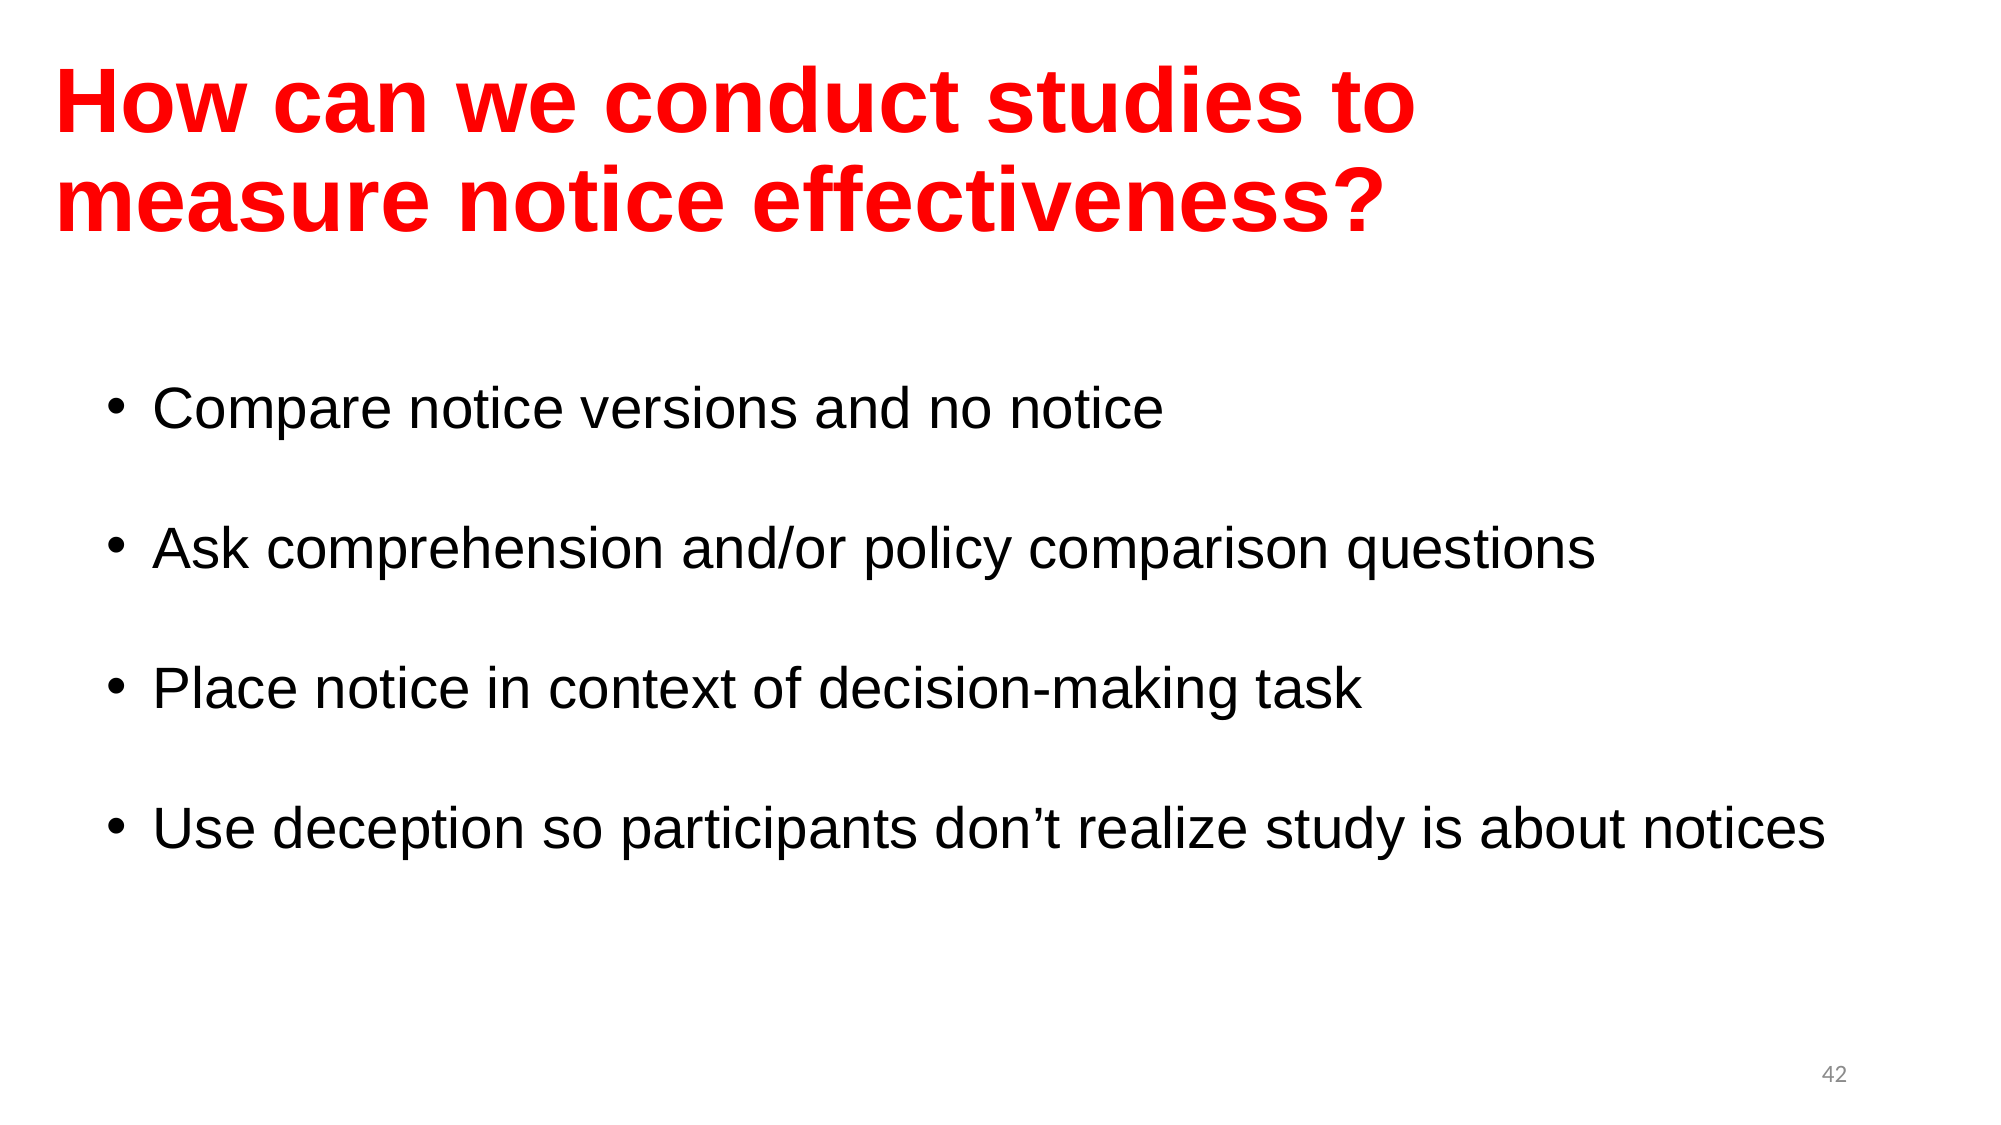

# How can we conduct studies to measure notice effectiveness?
Compare notice versions and no notice

Ask comprehension and/or policy comparison questions

Place notice in context of decision-making task

Use deception so participants don’t realize study is about notices
42